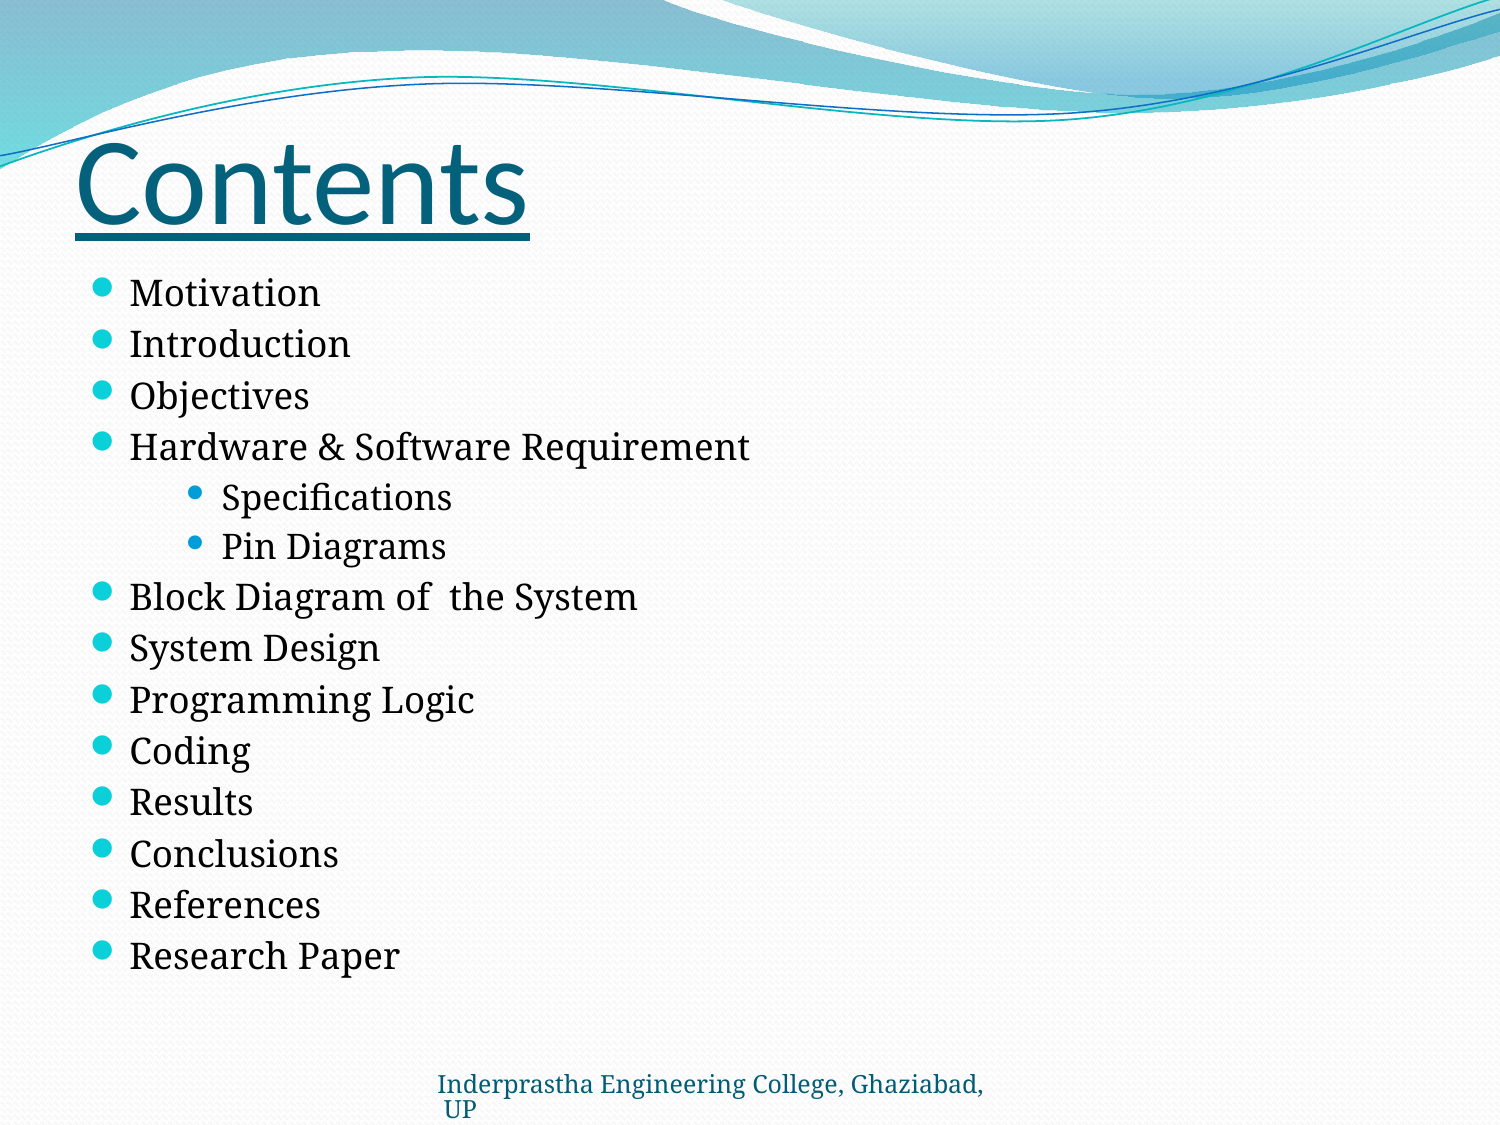

# Contents
Motivation
Introduction
Objectives
Hardware & Software Requirement
Specifications
Pin Diagrams
Block Diagram of  the System
System Design
Programming Logic
Coding
Results
Conclusions
References
Research Paper

Inderprastha Engineering College, Ghaziabad, UP